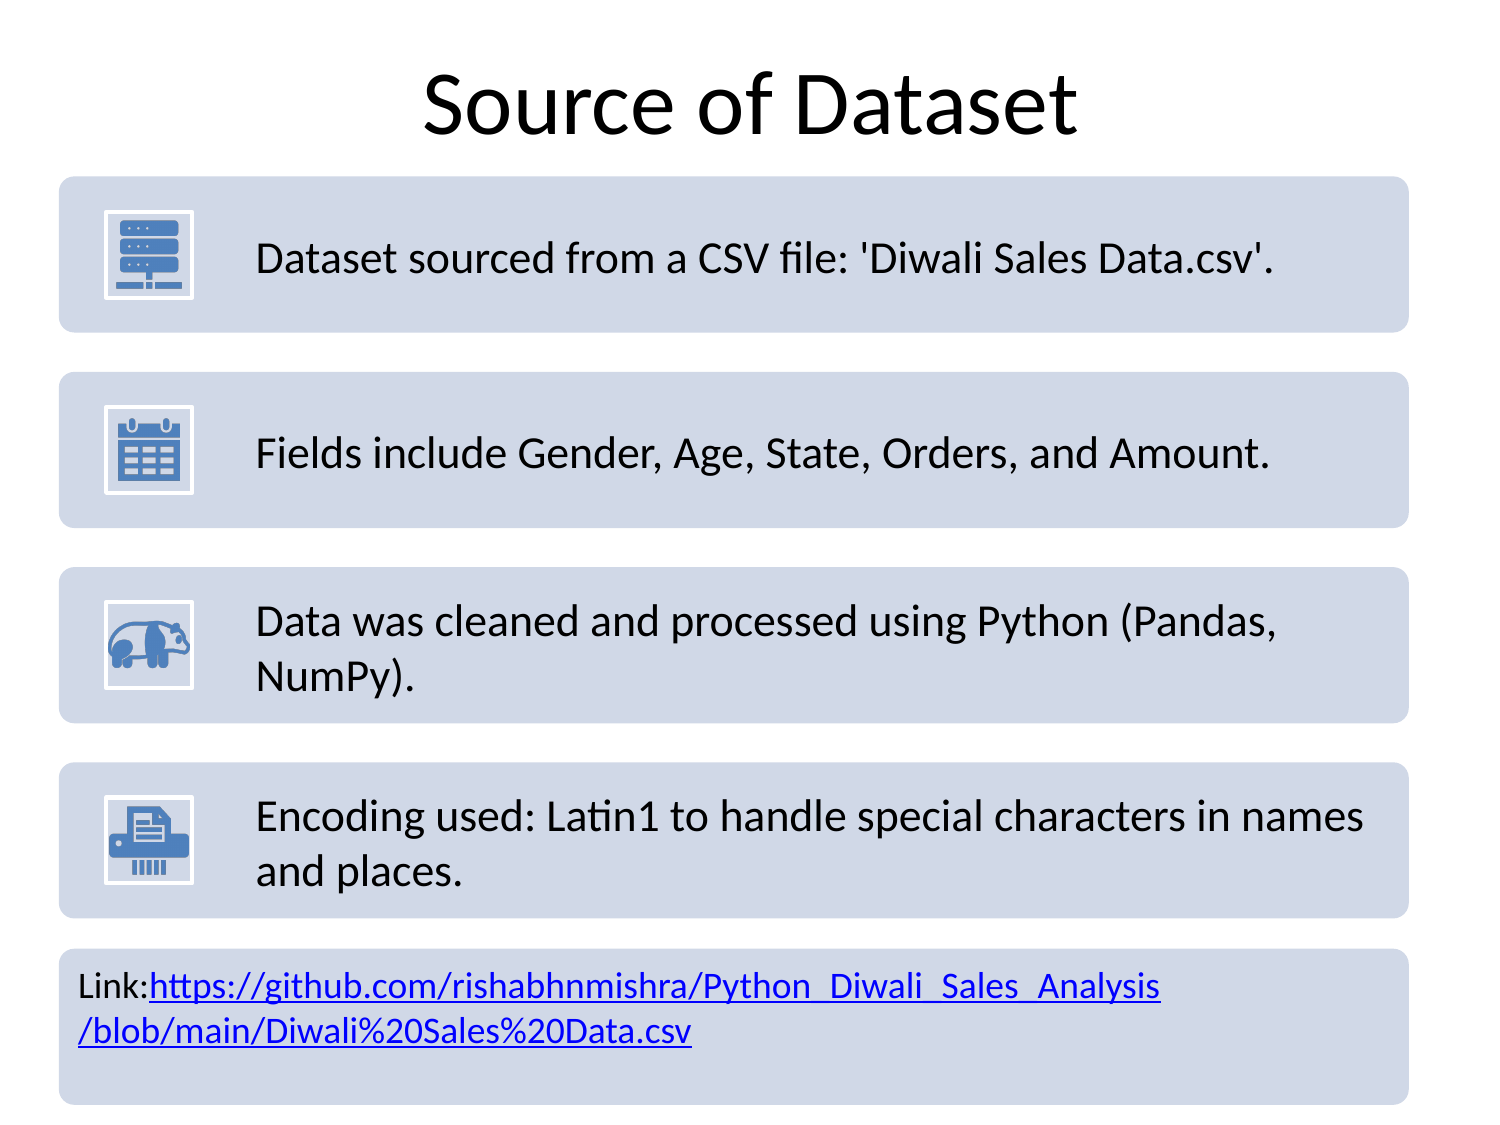

# Source of Dataset
Dataset sourced from a CSV file: 'Diwali Sales Data.csv'.
Fields include Gender, Age, State, Orders, and Amount.
Data was cleaned and processed using Python (Pandas, NumPy).
Encoding used: Latin1 to handle special characters in names and places.
Link:https://github.com/rishabhnmishra/Python_Diwali_Sales_Analysis/blob/main/Diwali%20Sales%20Data.csv